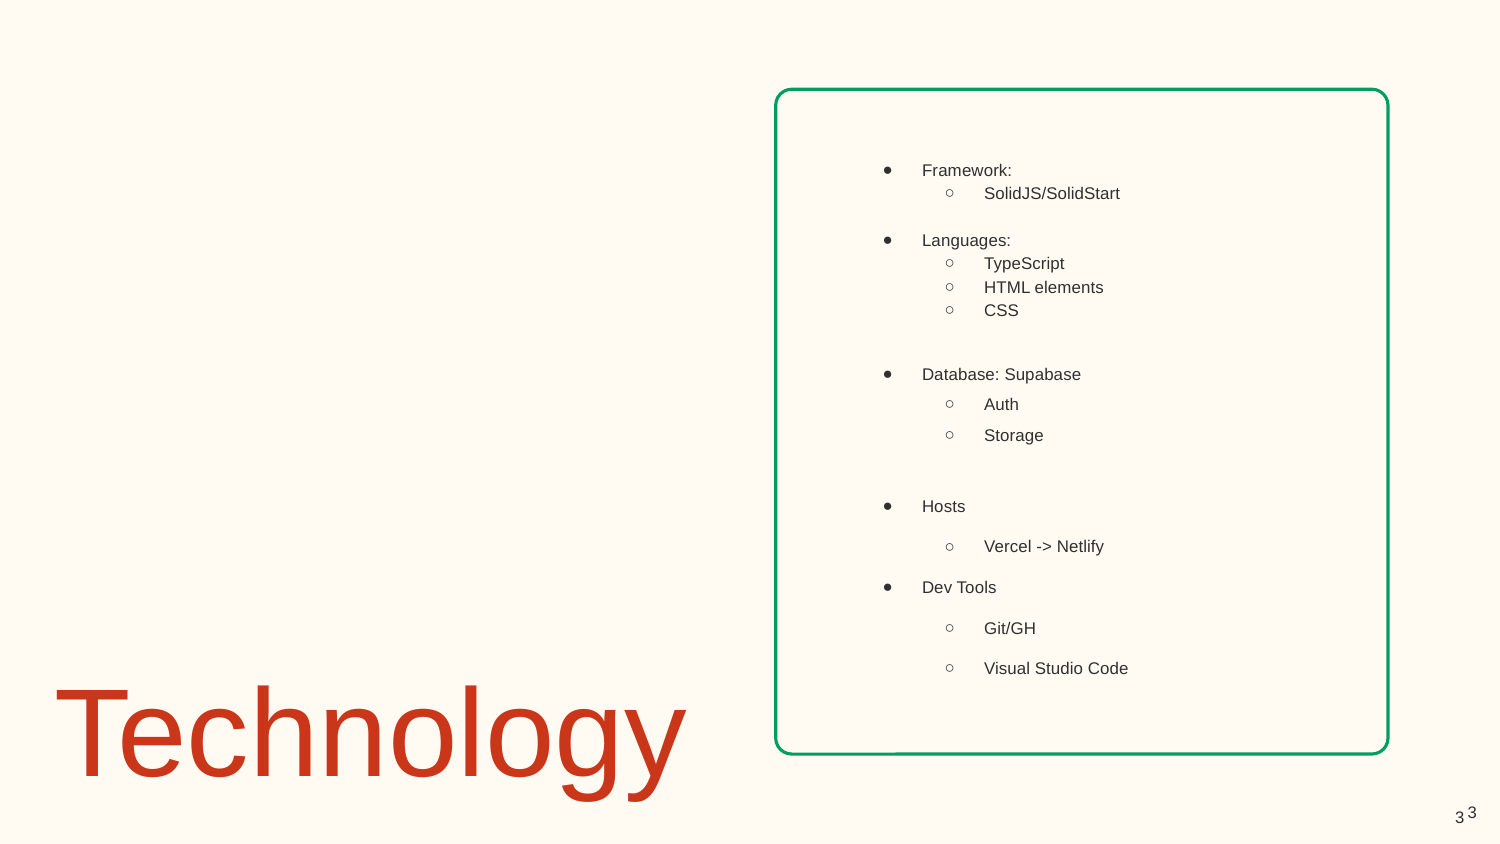

Framework:
SolidJS/SolidStart

Languages:
TypeScript
HTML elements
CSS

Database: Supabase
Auth
Storage

Hosts
Vercel -> Netlify
Dev Tools
Git/GH
Visual Studio Code
# Technology

3
3